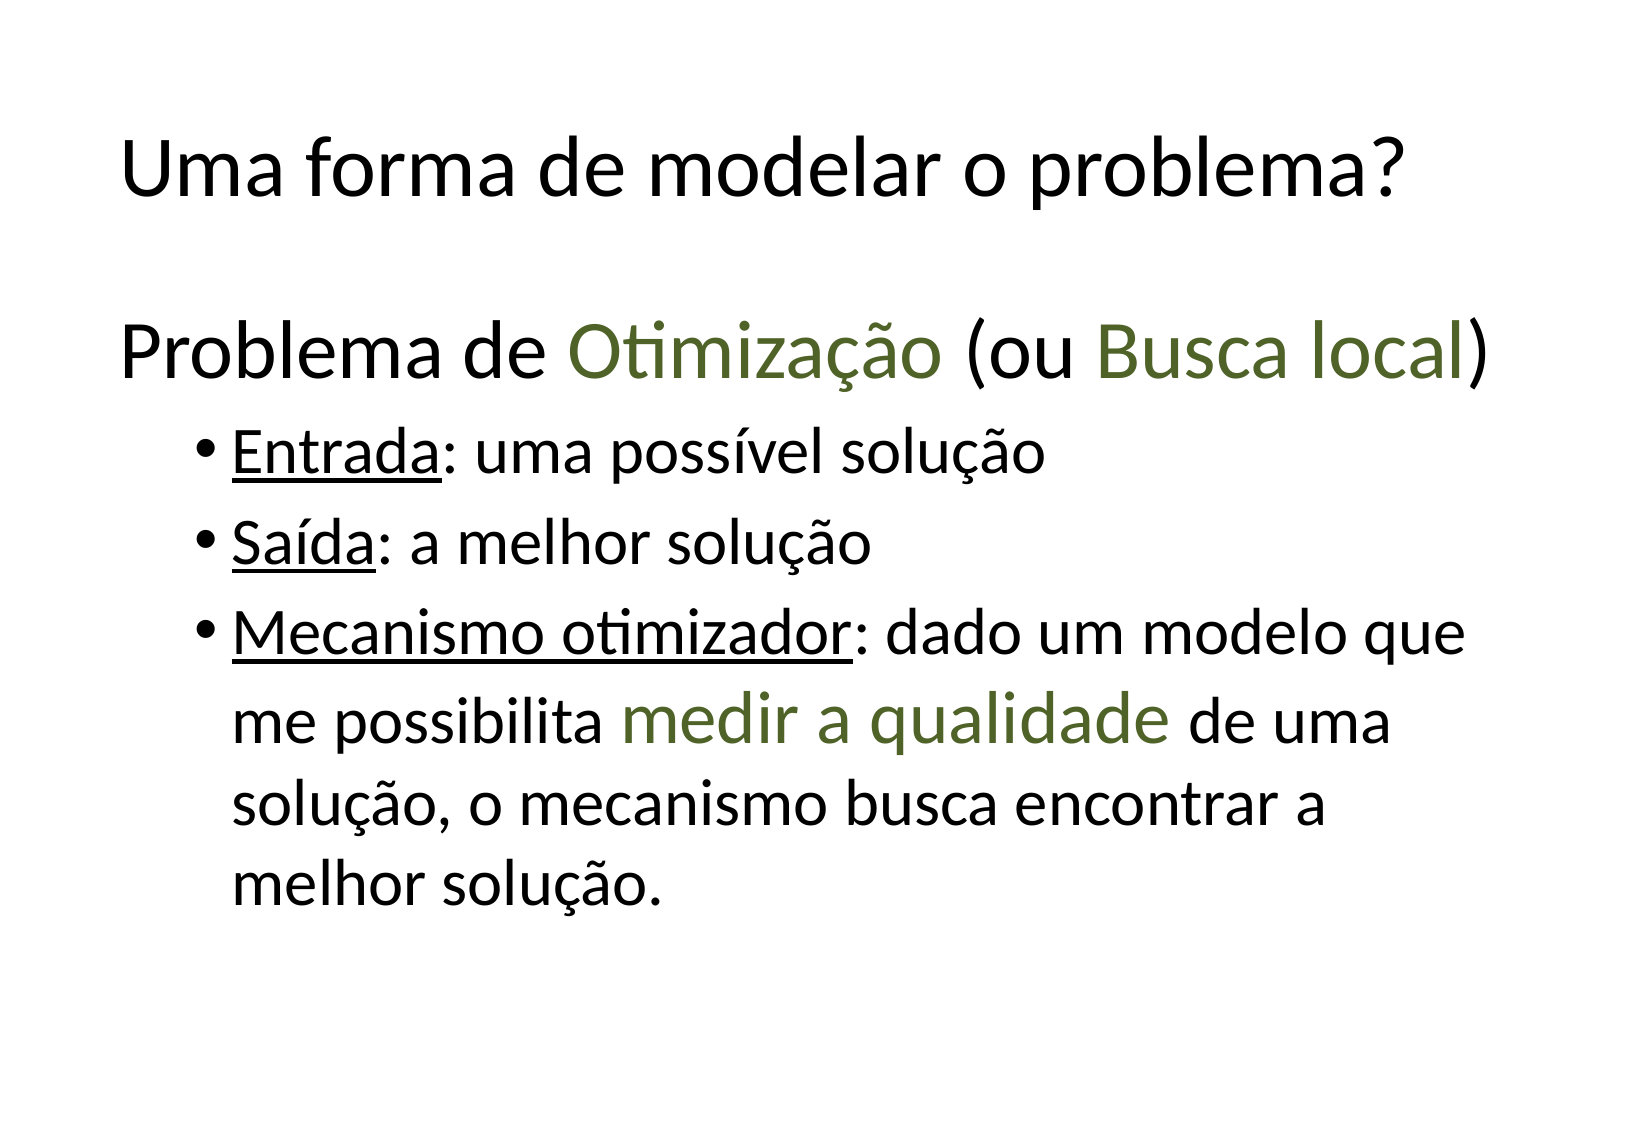

Uma forma de modelar o problema?
Problema de Otimização (ou Busca local)
Entrada: uma possível solução
Saída: a melhor solução
Mecanismo otimizador: dado um modelo que me possibilita medir a qualidade de uma solução, o mecanismo busca encontrar a melhor solução.
4